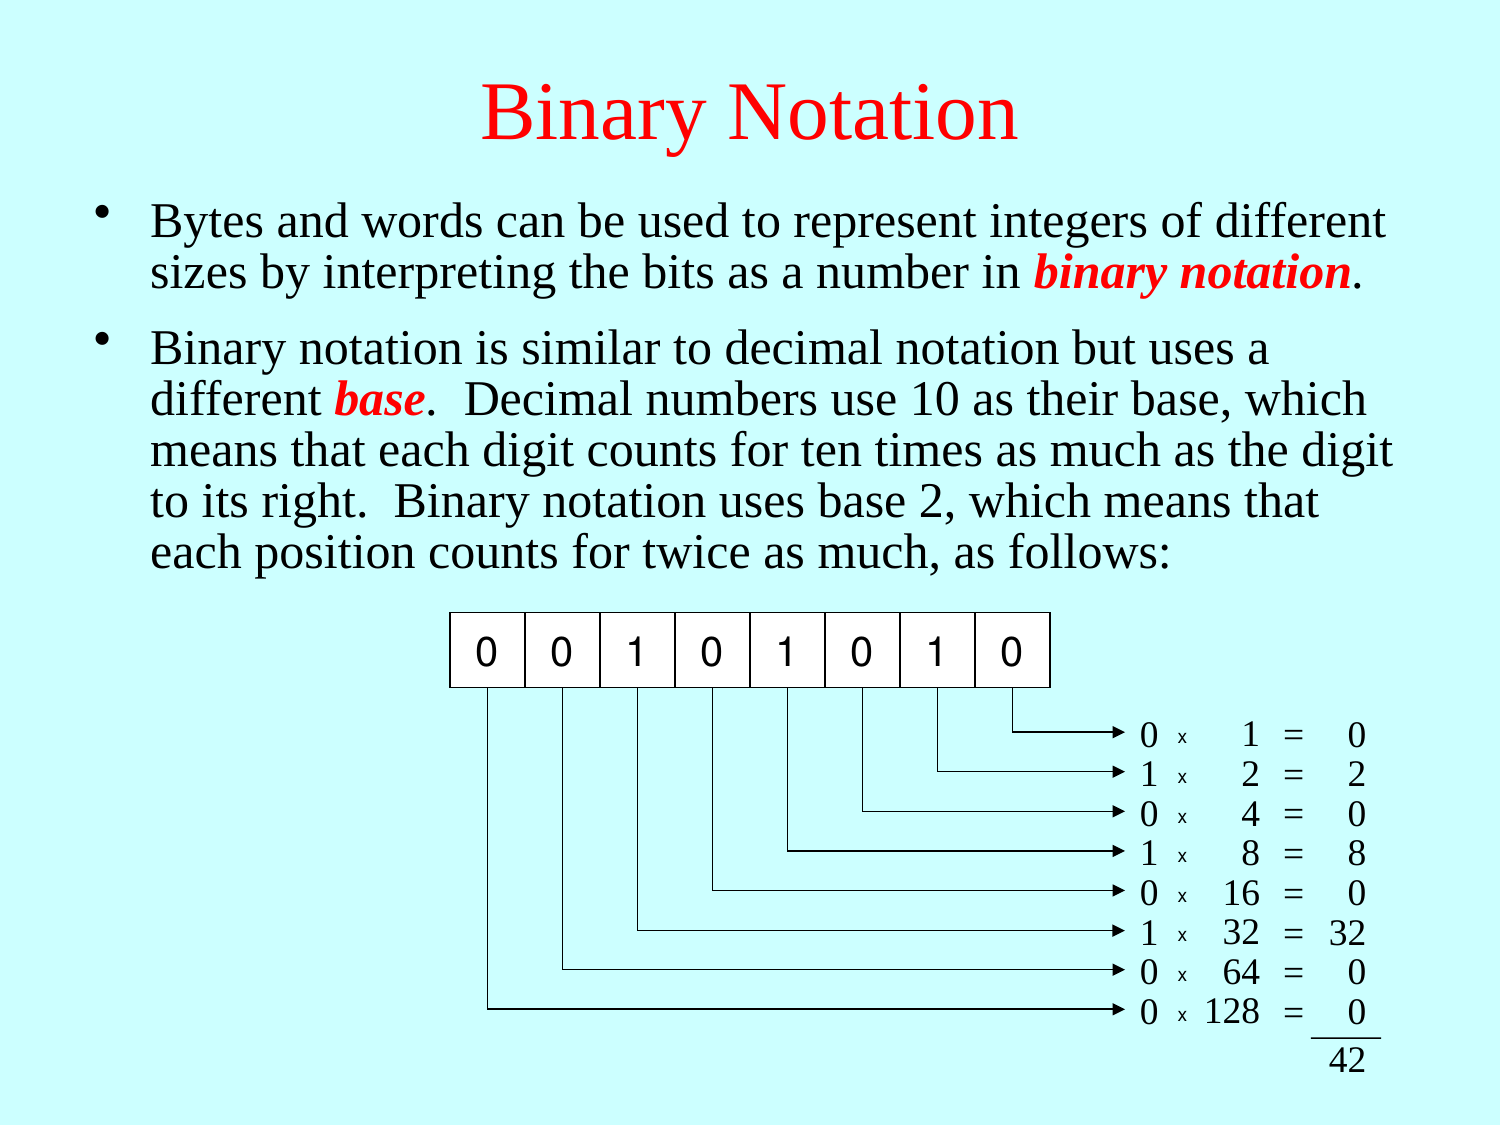

# Binary Notation
Bytes and words can be used to represent integers of different sizes by interpreting the bits as a number in binary notation.
Binary notation is similar to decimal notation but uses a different base.  Decimal numbers use 10 as their base, which means that each digit counts for ten times as much as the digit to its right.  Binary notation uses base 2, which means that each position counts for twice as much, as follows:
0
0
1
0
1
0
1
0
128
0  x
0
=

64
0  x
0
=
16
0  x
0
=
8
1  x
8
=
32
1  x
32
=

1
0  x
0
=
2
1  x
2
=
The next digit gives
the number of 4s.
The next digit gives
the number of 2s.
The rightmost digit
is the units place.
4
0  x
0
=
42